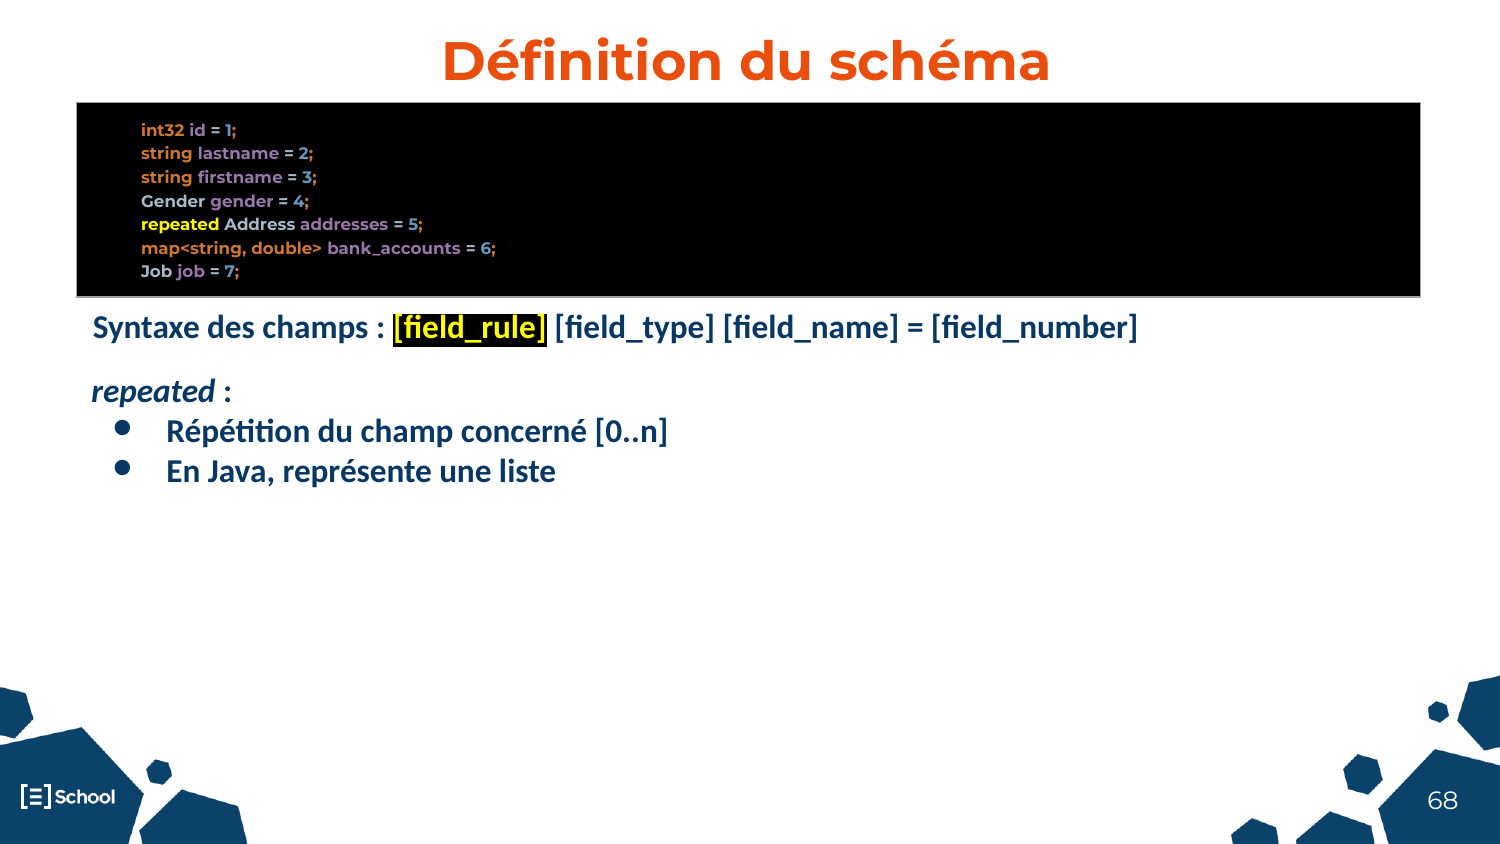

Définition du schéma

| int32 id = 1; string lastname = 2; string firstname = 3; Gender gender = 4; repeated Address addresses = 5; map<string, double> bank\_accounts = 6; Job job = 7; |
| --- |
Syntaxe des champs : [field_rule] [field_type] [field_name] = [field_number]
repeated :
Répétition du champ concerné [0..n]
En Java, représente une liste
68